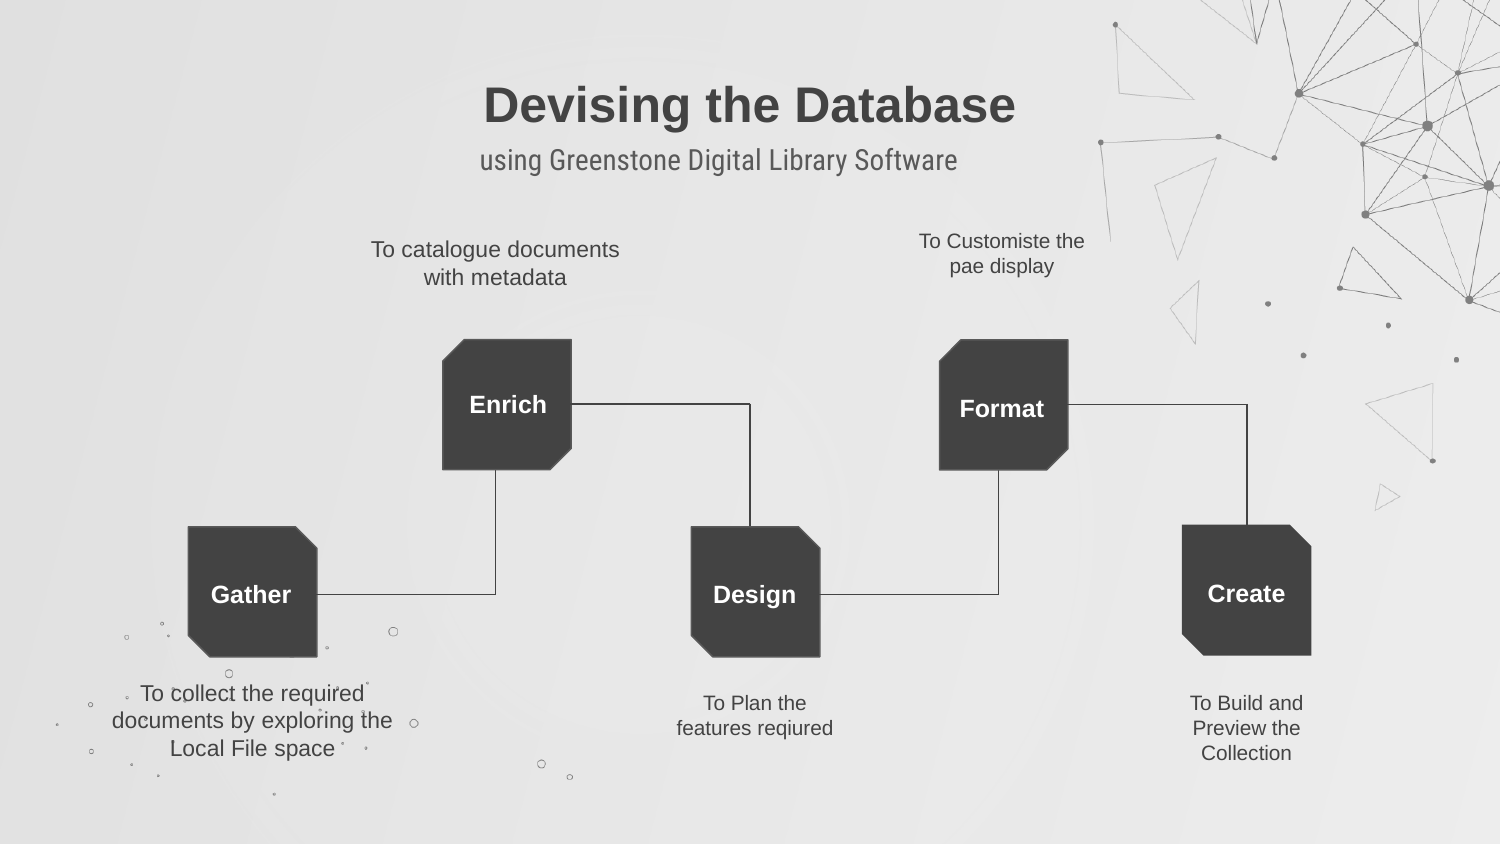

# Devising the Database
using Greenstone Digital Library Software
To Customiste the pae display
To catalogue documents with metadata

Enrich
Format

Create
Gather
Design
To collect the required documents by exploring the Local File space
To Plan the features reqiured
To Build and Preview the Collection